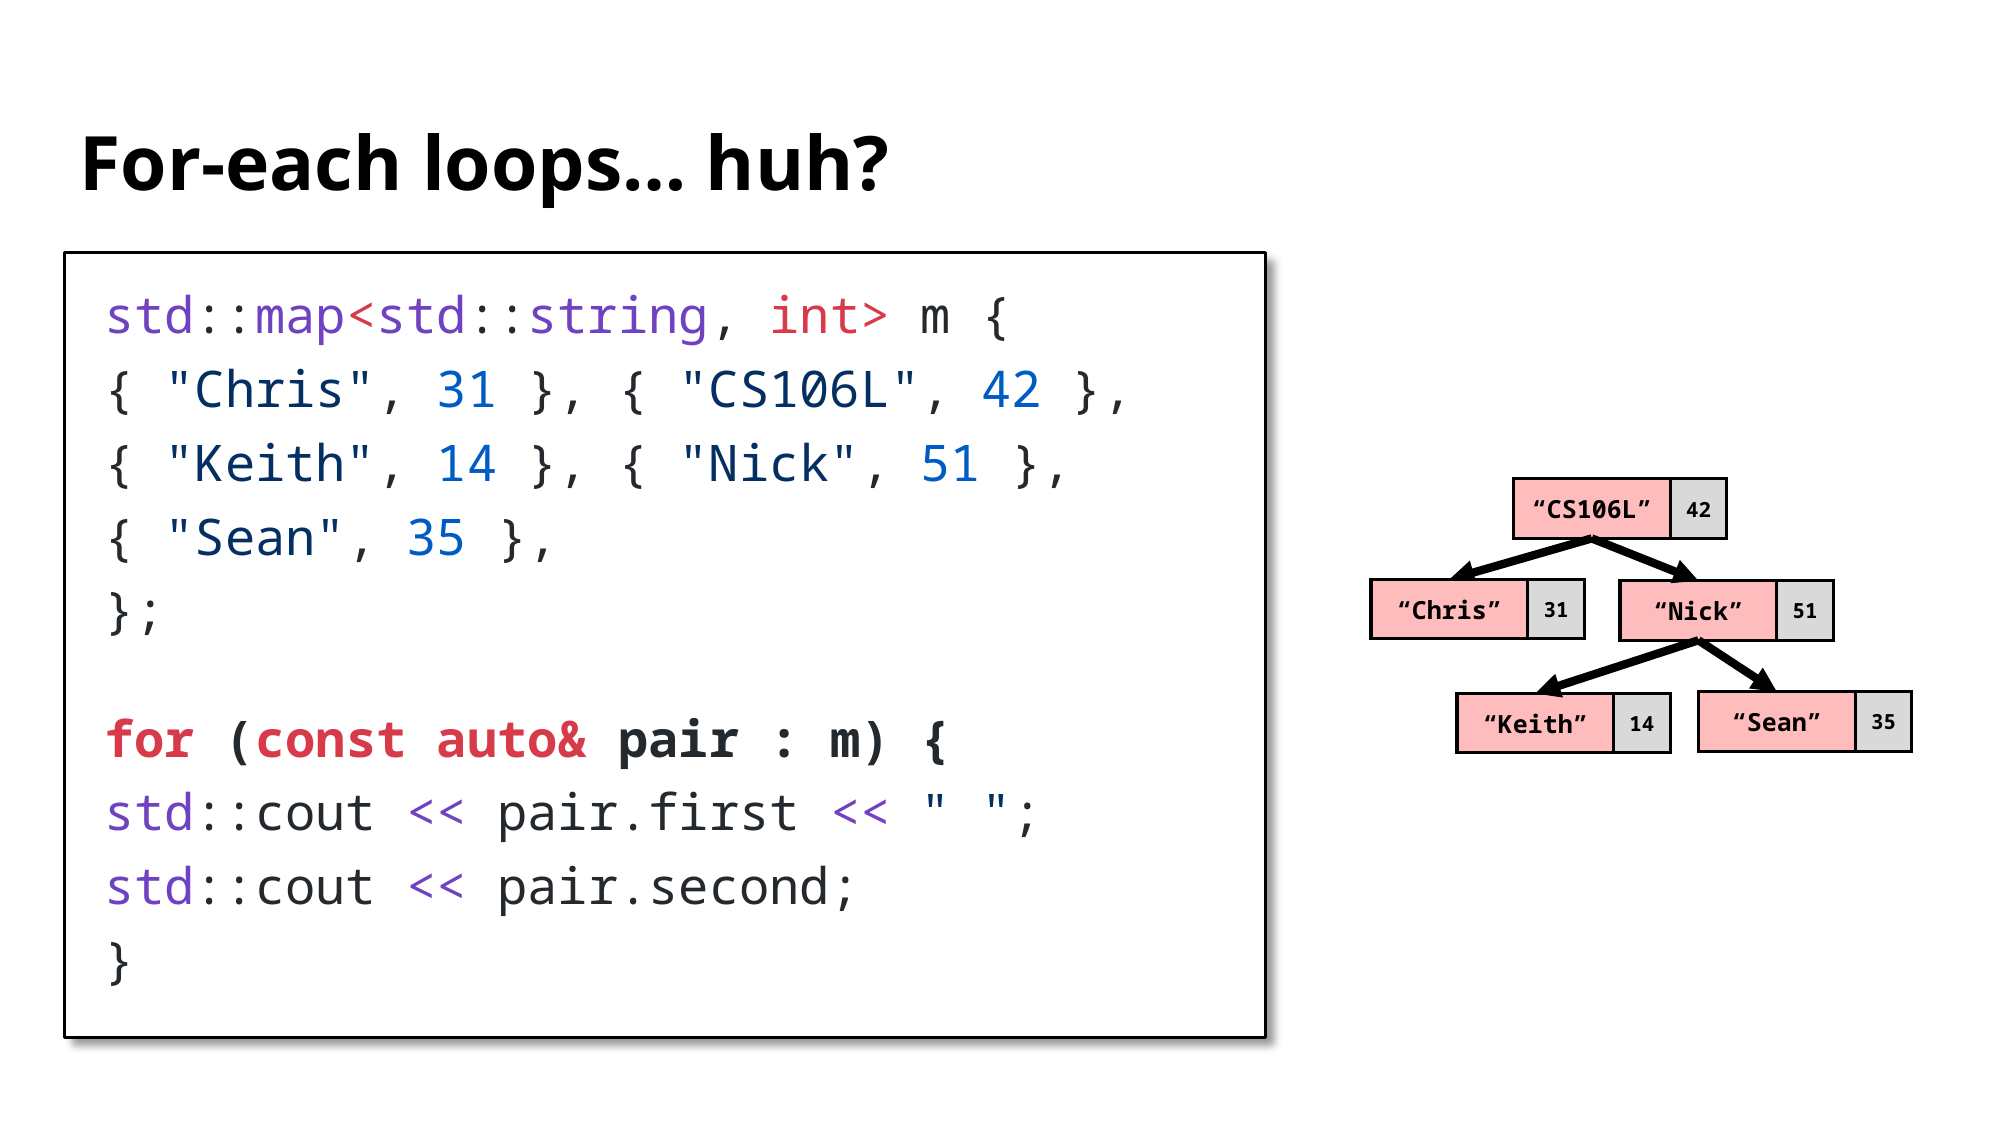

# For-each loops… huh?
std::map<std::string, int> m {
	{ "Chris", 31 }, { "CS106L", 42 },
	{ "Keith", 14 }, { "Nick", 51 },
	{ "Sean", 35 },
};
for (const auto& pair : m) {
	std::cout << pair.first << " ";
	std::cout << pair.second;
}
“CS106L”
42
“Chris”
31
“Nick”
51
“Sean”
35
“Keith”
14